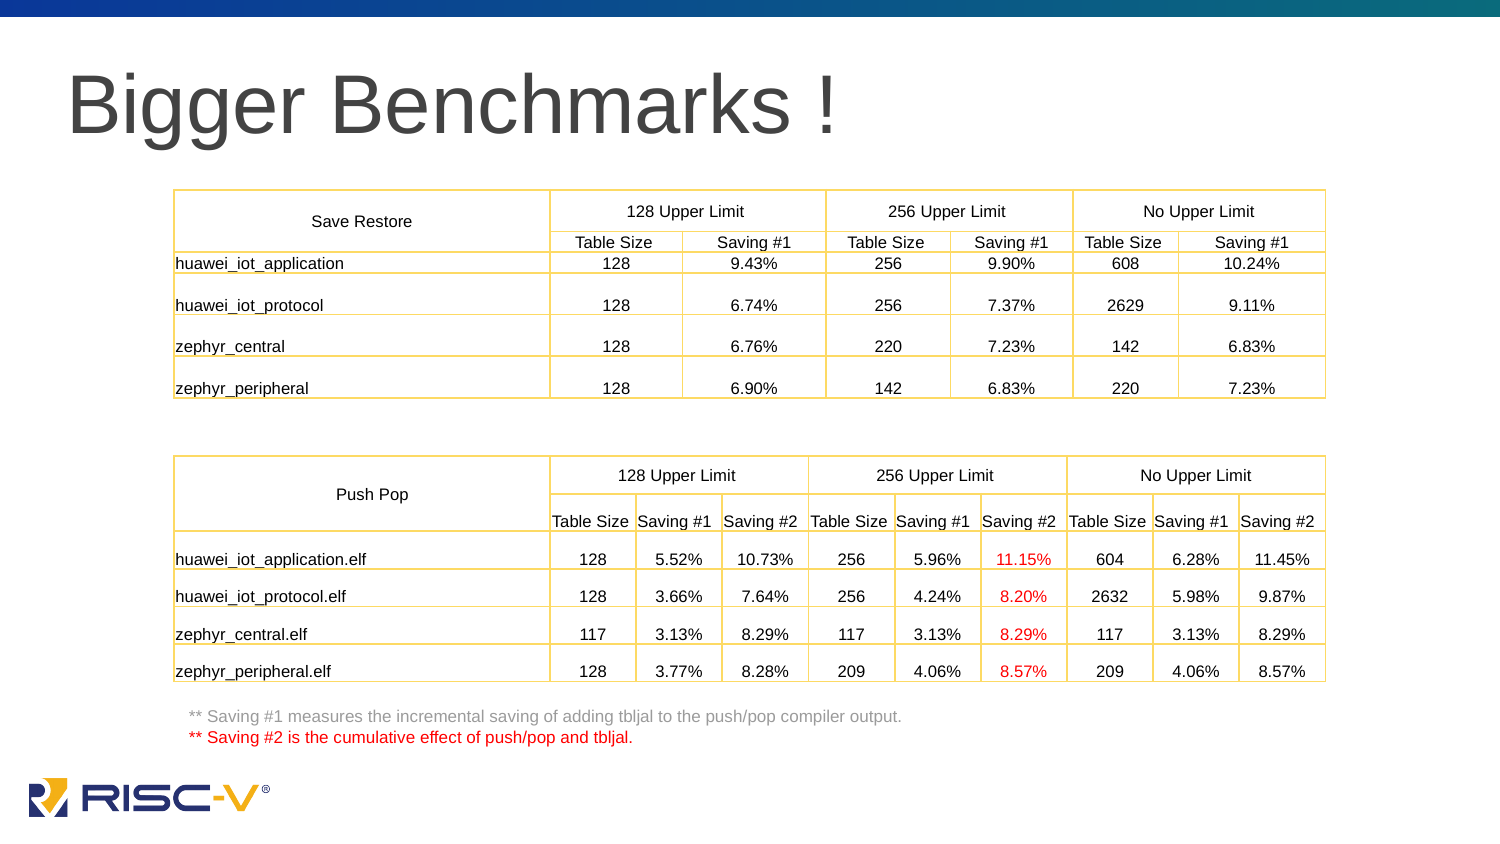

# Bigger Benchmarks !
| Save Restore | 128 Upper Limit |  | 256 Upper Limit |  | No Upper Limit |  |
| --- | --- | --- | --- | --- | --- | --- |
|  | Table Size | Saving #1 | Table Size | Saving #1 | Table Size | Saving #1 |
| huawei\_iot\_application | 128 | 9.43% | 256 | 9.90% | 608 | 10.24% |
| huawei\_iot\_protocol | 128 | 6.74% | 256 | 7.37% | 2629 | 9.11% |
| zephyr\_central | 128 | 6.76% | 220 | 7.23% | 142 | 6.83% |
| zephyr\_peripheral | 128 | 6.90% | 142 | 6.83% | 220 | 7.23% |
| Push Pop | 128 Upper Limit |  |  | 256 Upper Limit |  |  | No Upper Limit |  |  |
| --- | --- | --- | --- | --- | --- | --- | --- | --- | --- |
|  | Table Size | Saving #1 | Saving #2 | Table Size | Saving #1 | Saving #2 | Table Size | Saving #1 | Saving #2 |
| huawei\_iot\_application.elf | 128 | 5.52% | 10.73% | 256 | 5.96% | 11.15% | 604 | 6.28% | 11.45% |
| huawei\_iot\_protocol.elf | 128 | 3.66% | 7.64% | 256 | 4.24% | 8.20% | 2632 | 5.98% | 9.87% |
| zephyr\_central.elf | 117 | 3.13% | 8.29% | 117 | 3.13% | 8.29% | 117 | 3.13% | 8.29% |
| zephyr\_peripheral.elf | 128 | 3.77% | 8.28% | 209 | 4.06% | 8.57% | 209 | 4.06% | 8.57% |
** Saving #1 measures the incremental saving of adding tbljal to the push/pop compiler output.
** Saving #2 is the cumulative effect of push/pop and tbljal.